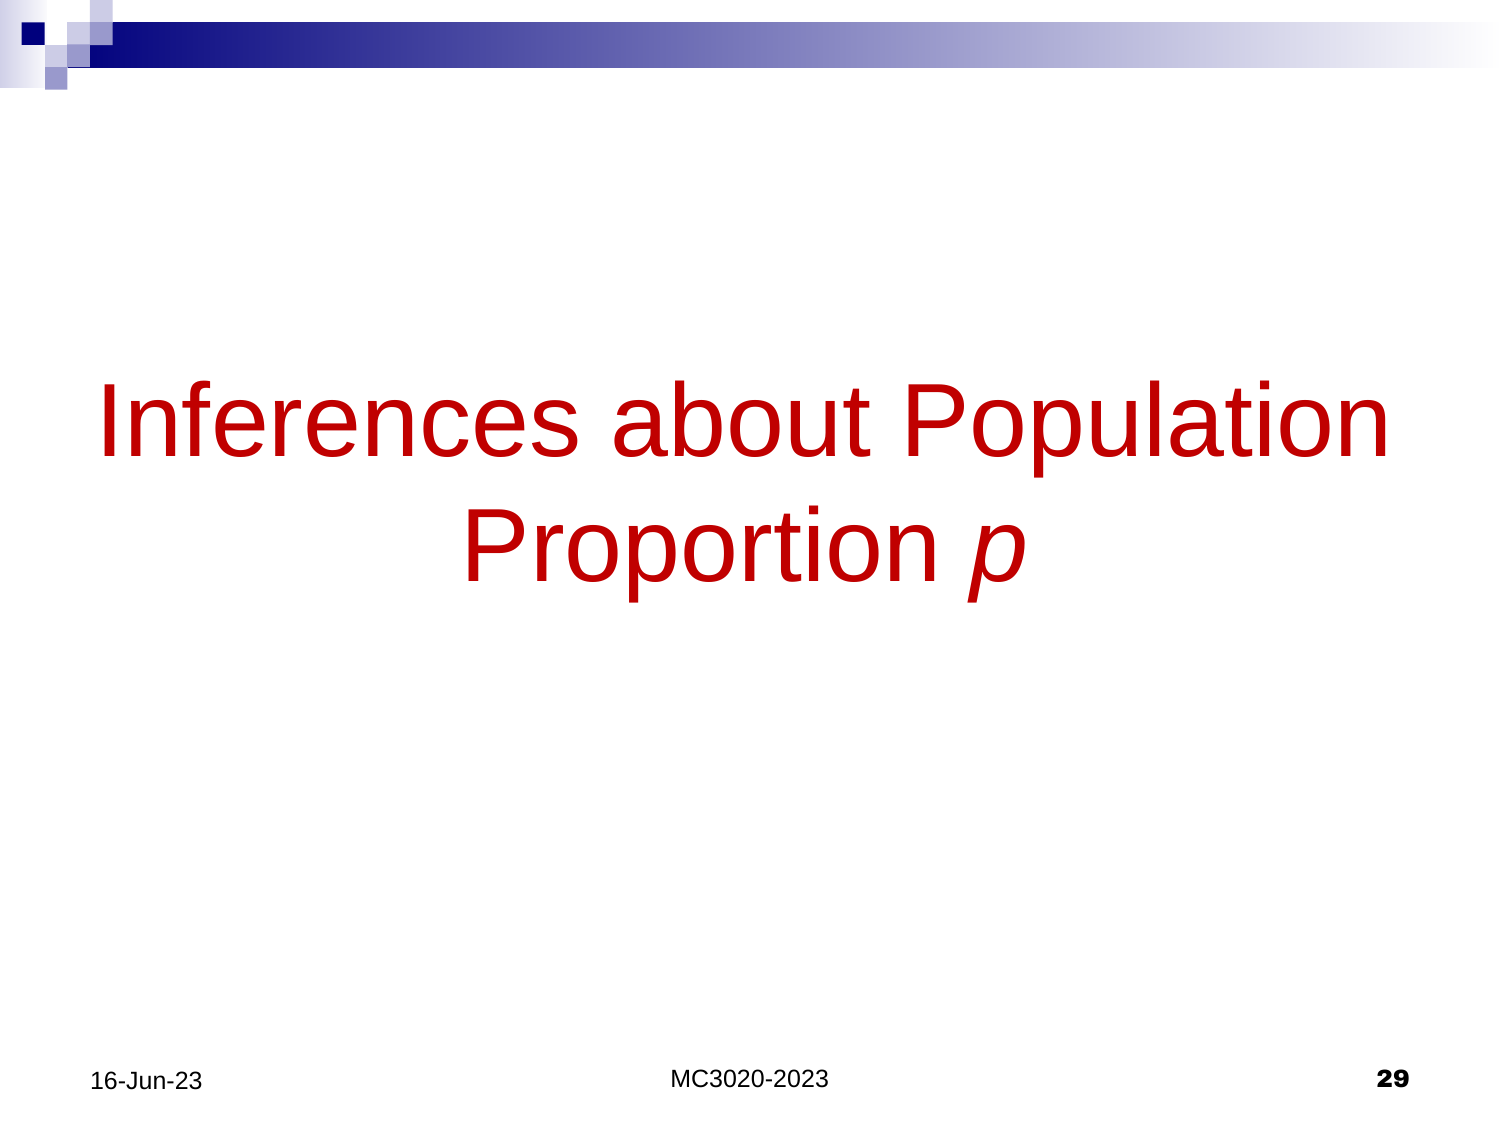

# Inferences about Population Proportion p
16-Jun-23
MC3020-2023
29